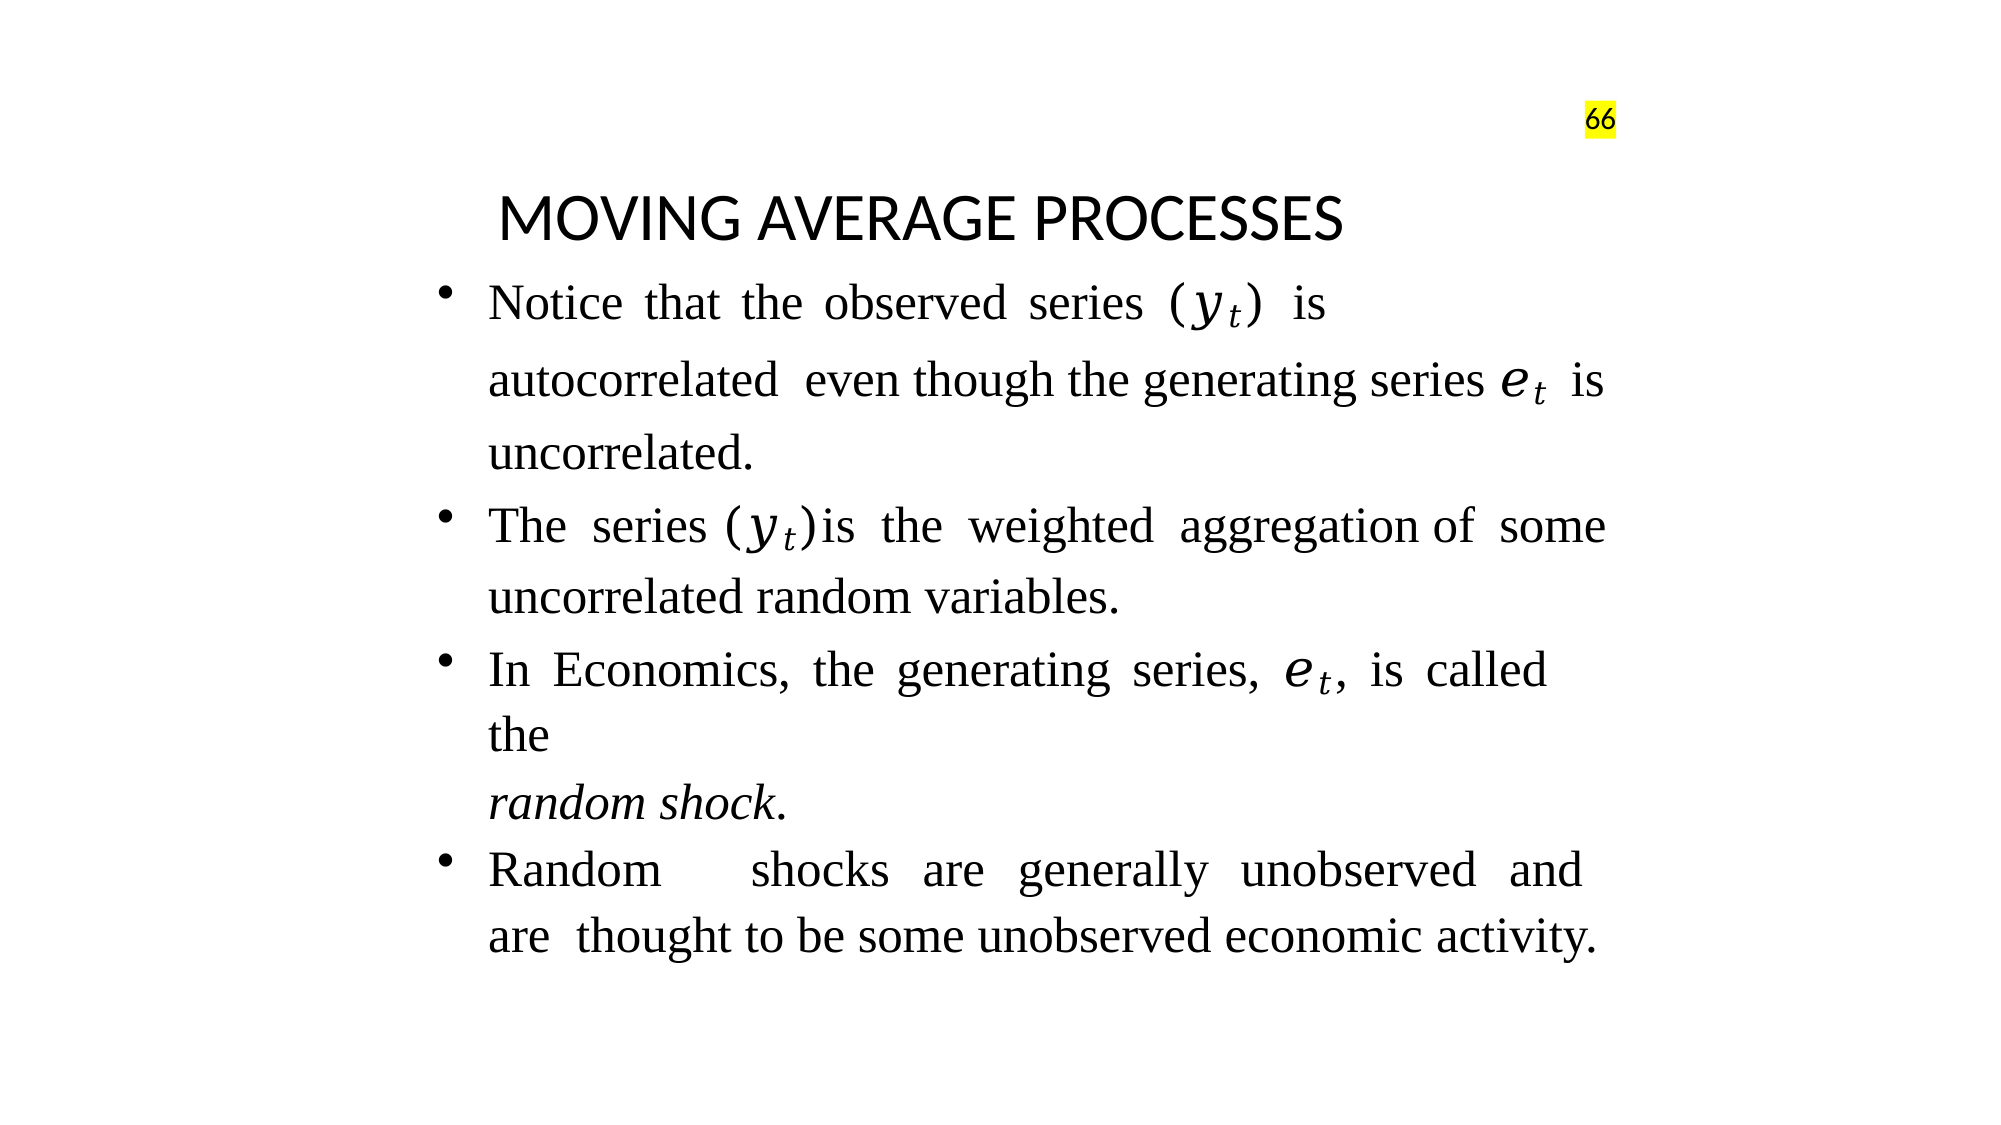

66

# MOVING AVERAGE PROCESSES
Notice that the observed series (𝑦𝑡) is autocorrelated  even though the generating series 𝑒𝑡 is uncorrelated.
The series (𝑦𝑡)is the weighted aggregation of some  uncorrelated random variables.
In Economics, the generating series, 𝑒𝑡, is called the
random shock.
Random	shocks	are	generally	unobserved	and	are  thought to be some unobserved economic activity.